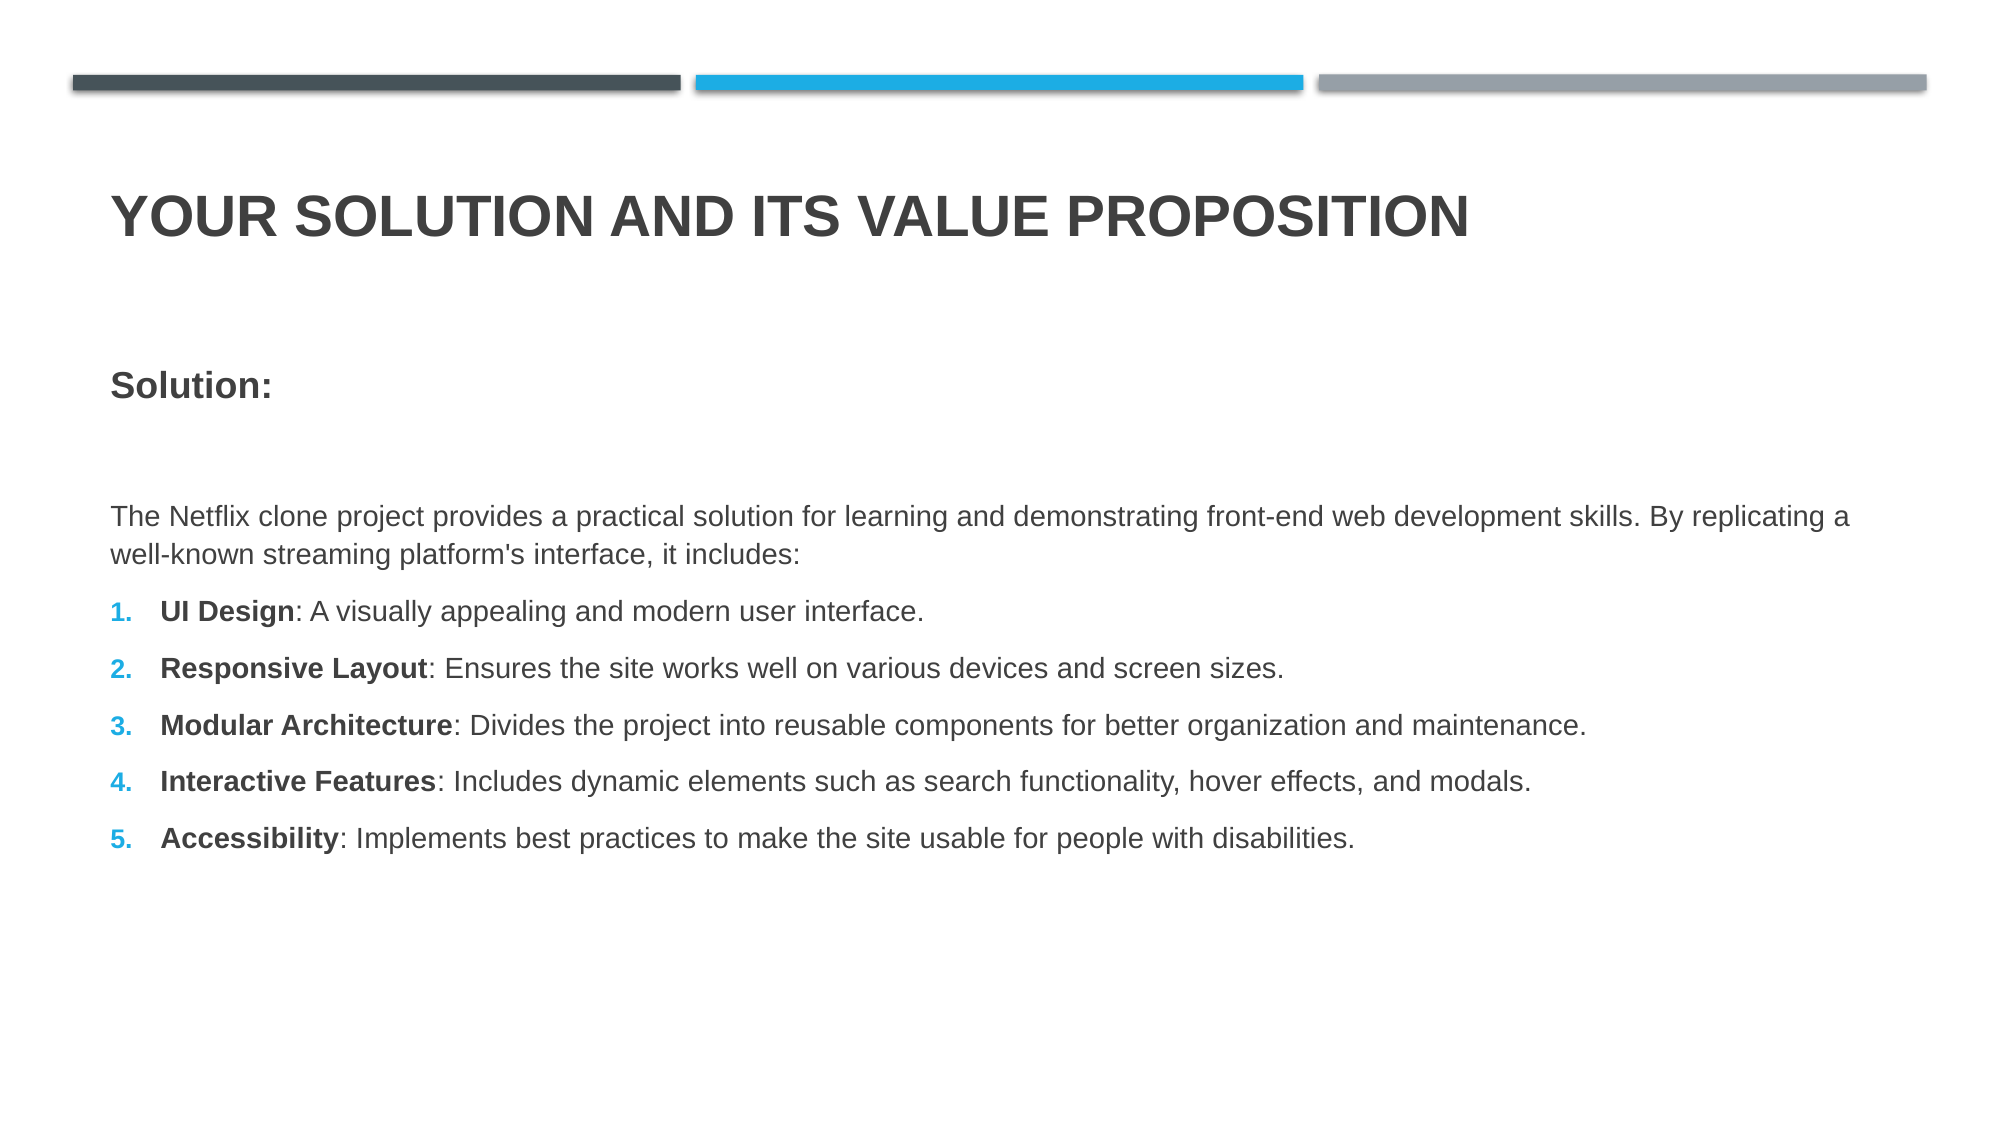

# YOUR SOLUTION AND ITS VALUE PROPOSITION
Solution:

The Netflix clone project provides a practical solution for learning and demonstrating front-end web development skills. By replicating a well-known streaming platform's interface, it includes:
UI Design: A visually appealing and modern user interface.
Responsive Layout: Ensures the site works well on various devices and screen sizes.
Modular Architecture: Divides the project into reusable components for better organization and maintenance.
Interactive Features: Includes dynamic elements such as search functionality, hover effects, and modals.
Accessibility: Implements best practices to make the site usable for people with disabilities.